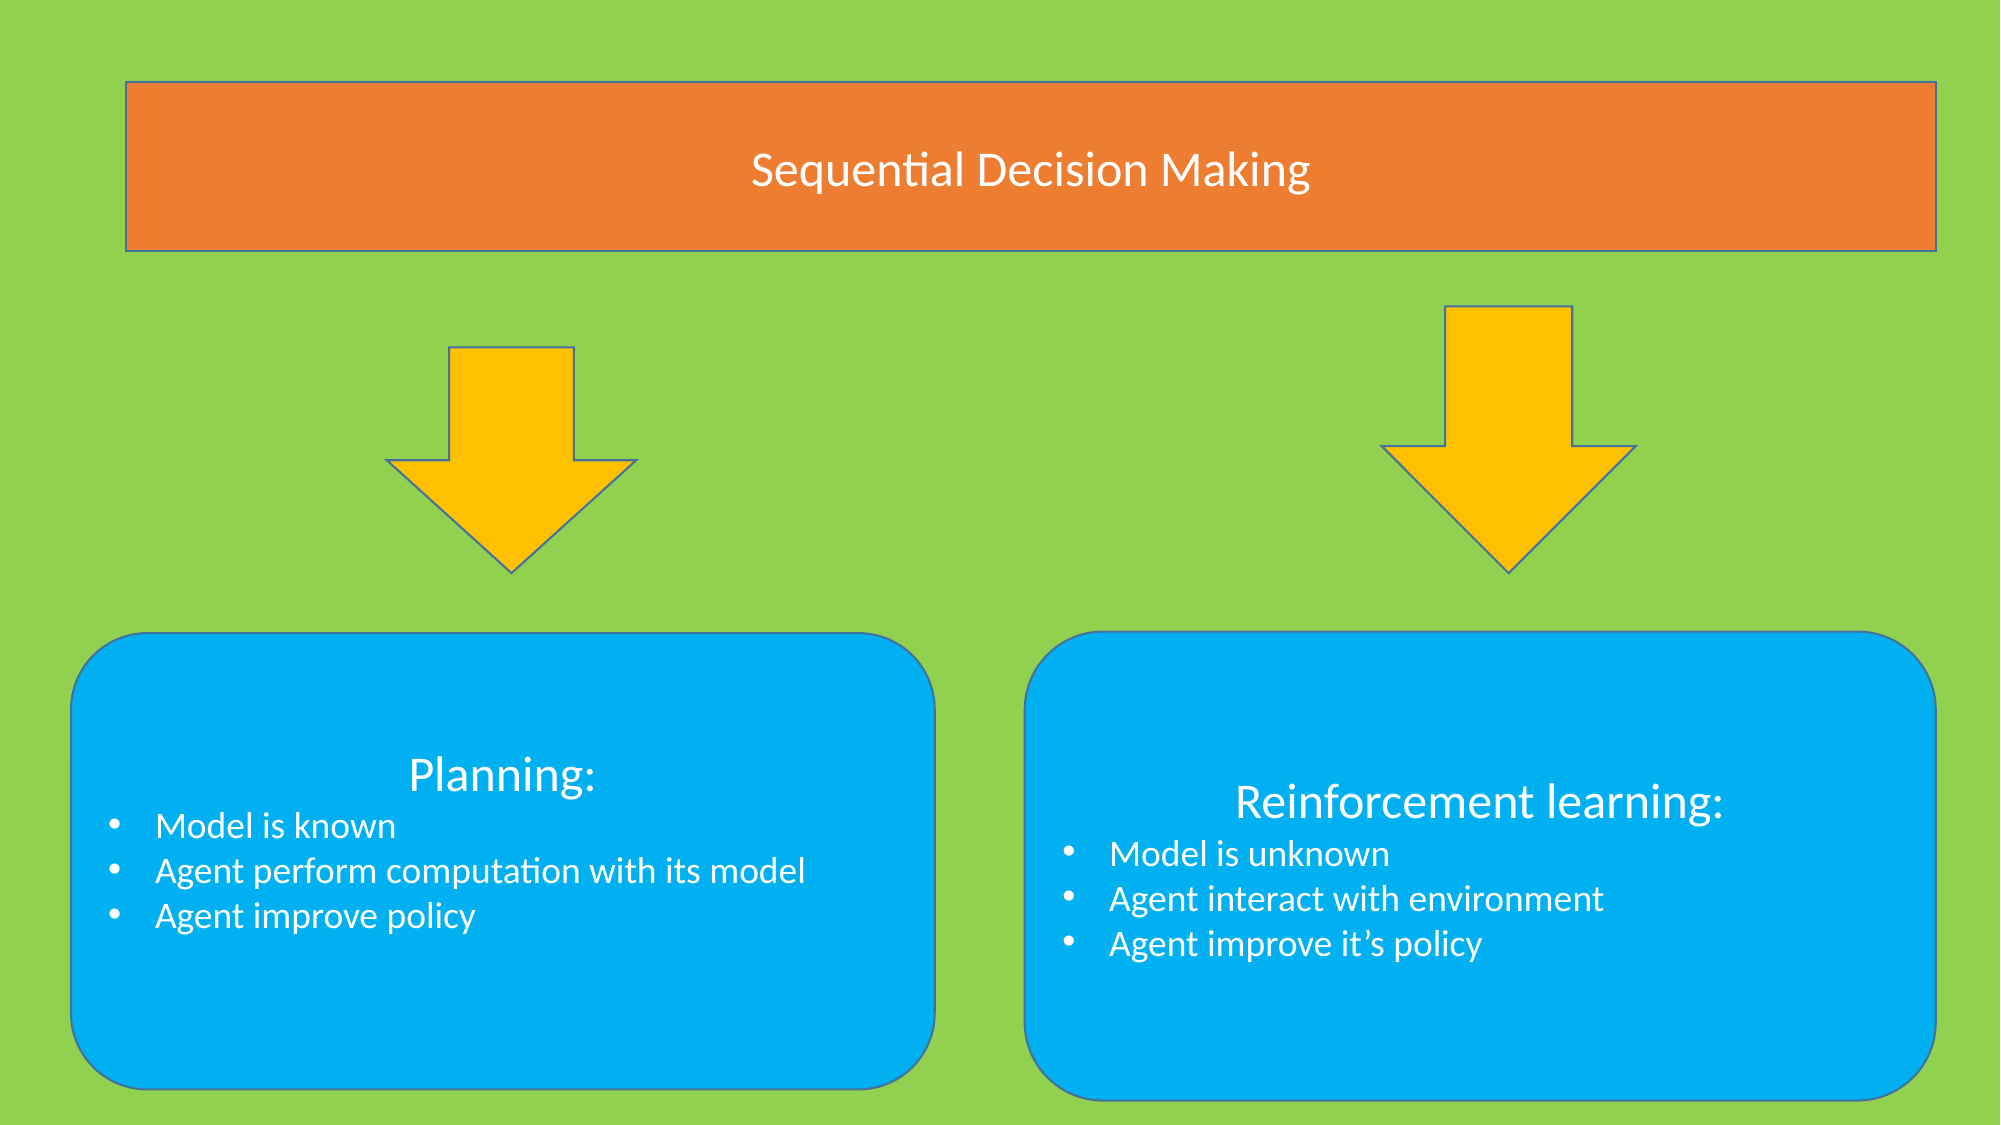

Sequential Decision Making

Reinforcement learning:
Model is unknown
Agent interact with environment
Agent improve it’s policy
Planning:
Model is known
Agent perform computation with its model
Agent improve policy